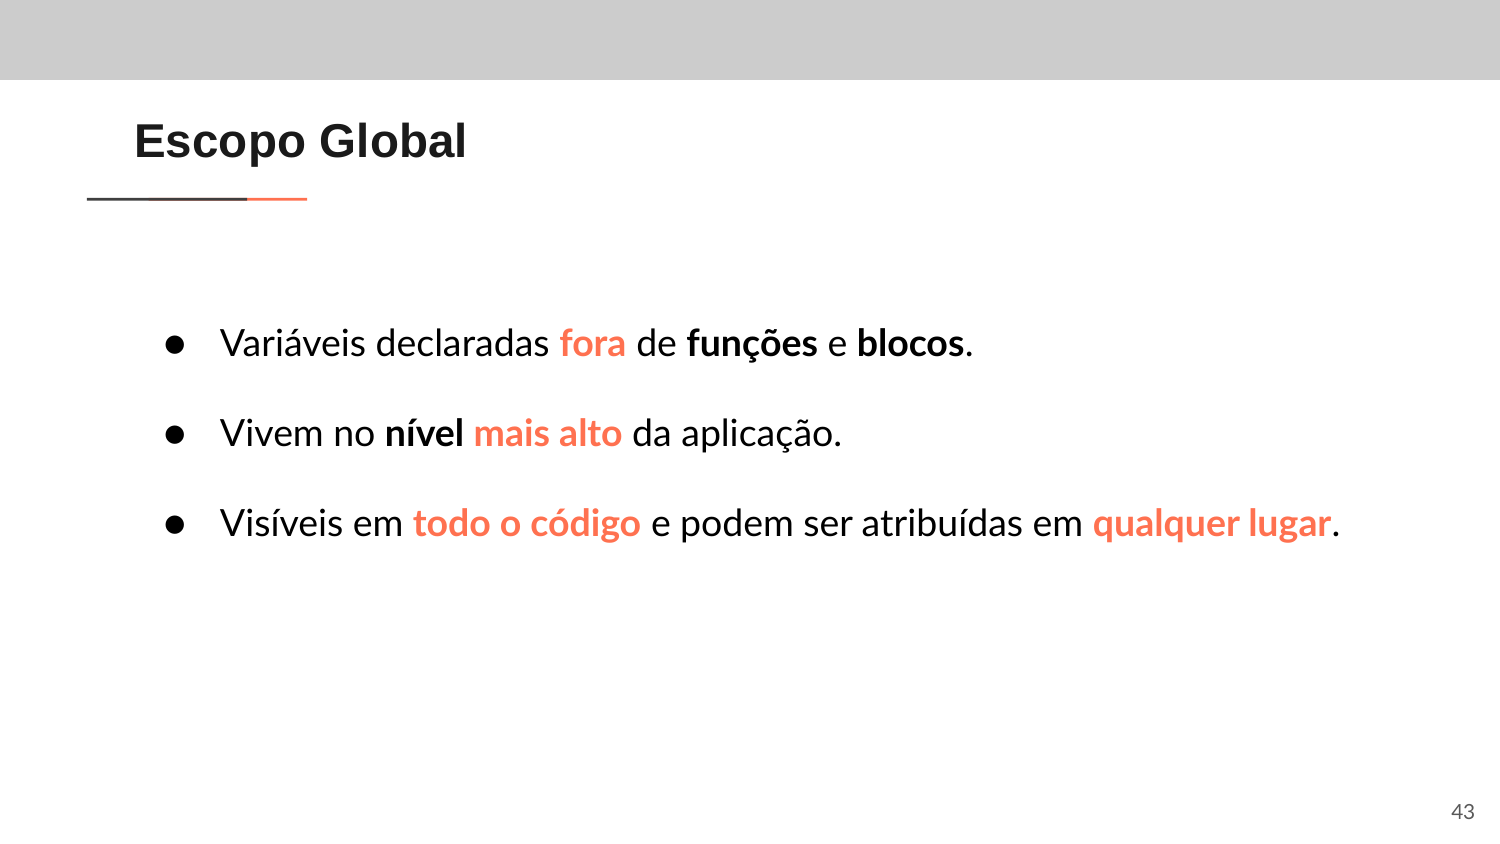

# Escopo Global

Variáveis declaradas fora de funções e blocos.

Vivem no nível mais alto da aplicação.

Visíveis em todo o código e podem ser atribuídas em qualquer lugar.
43